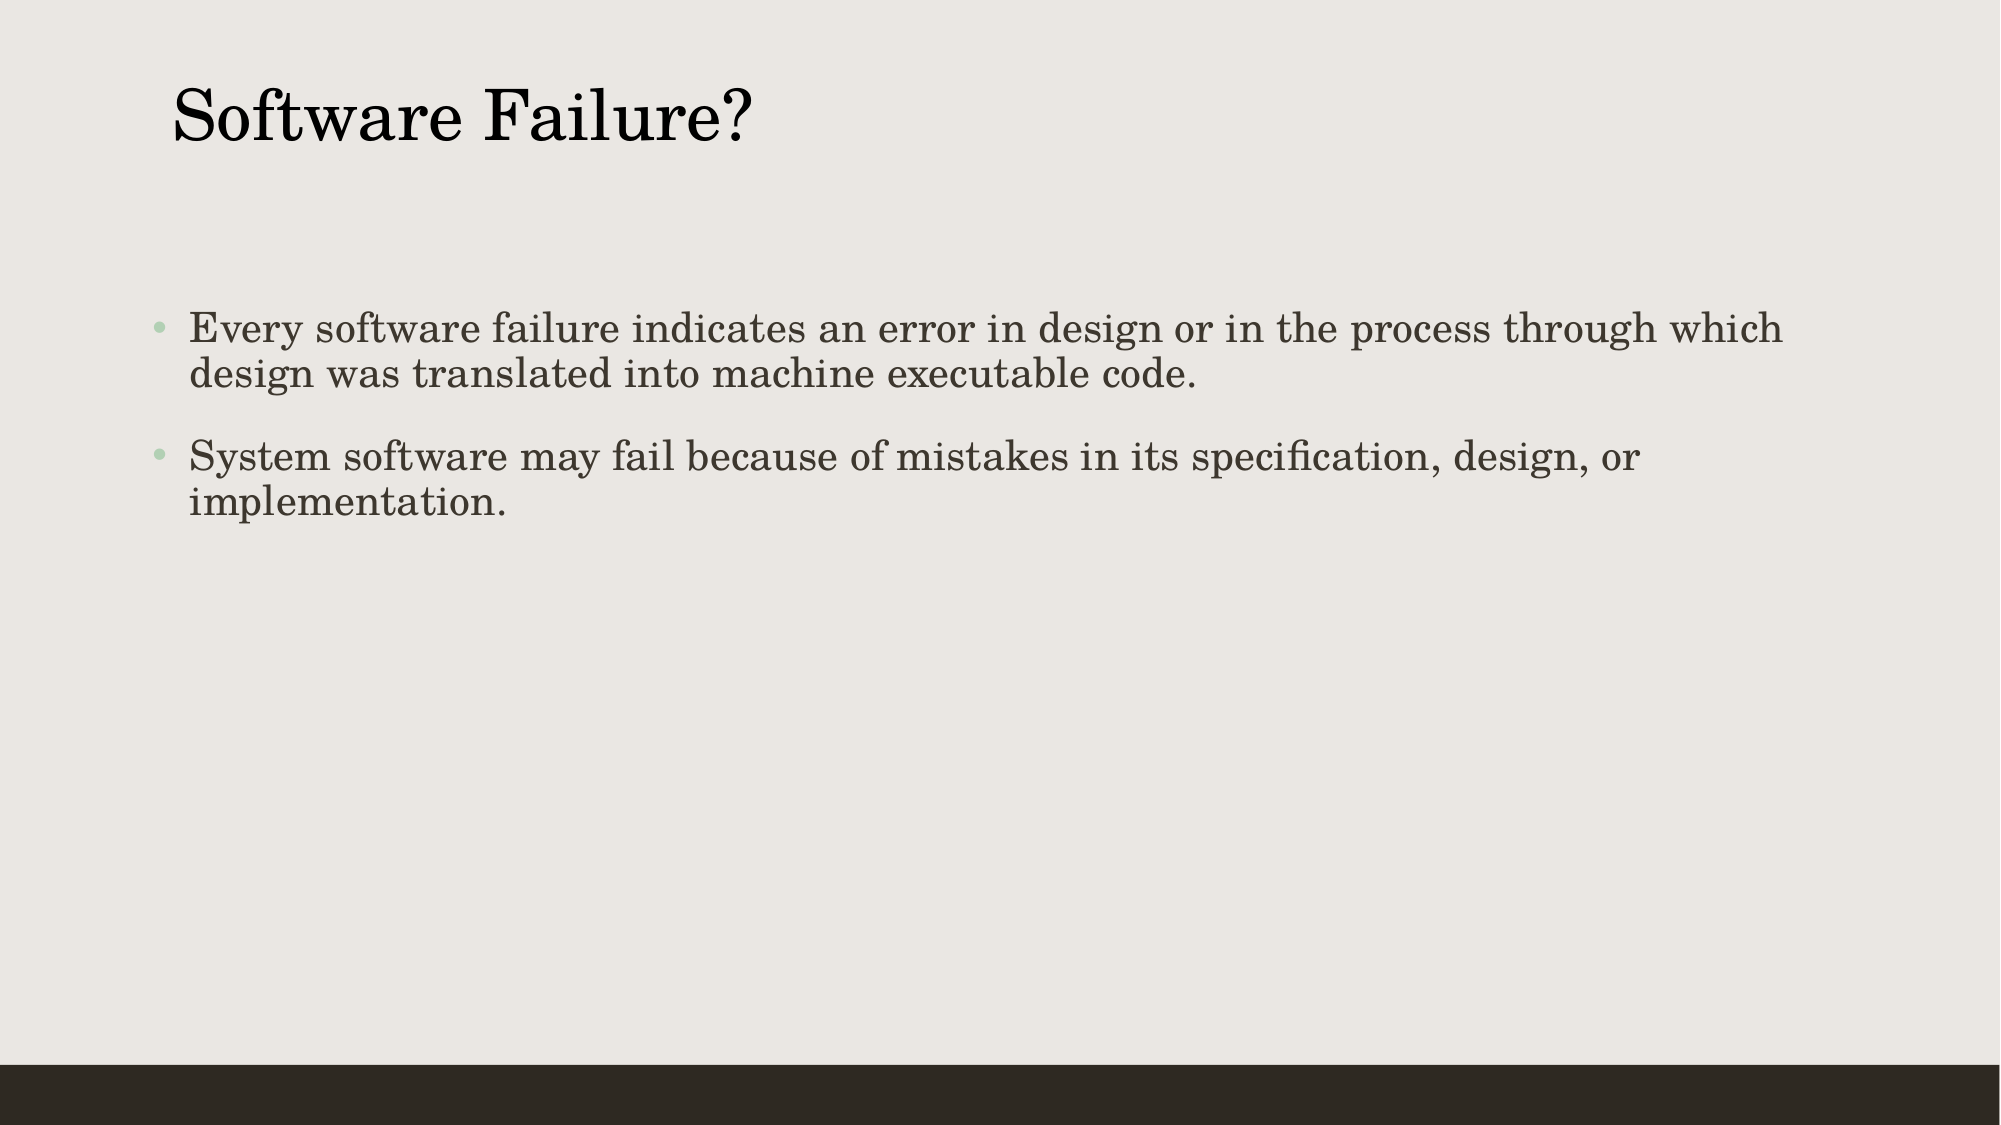

# Software Failure?
Every software failure indicates an error in design or in the process through which design was translated into machine executable code.
System software may fail because of mistakes in its specification, design, or implementation.